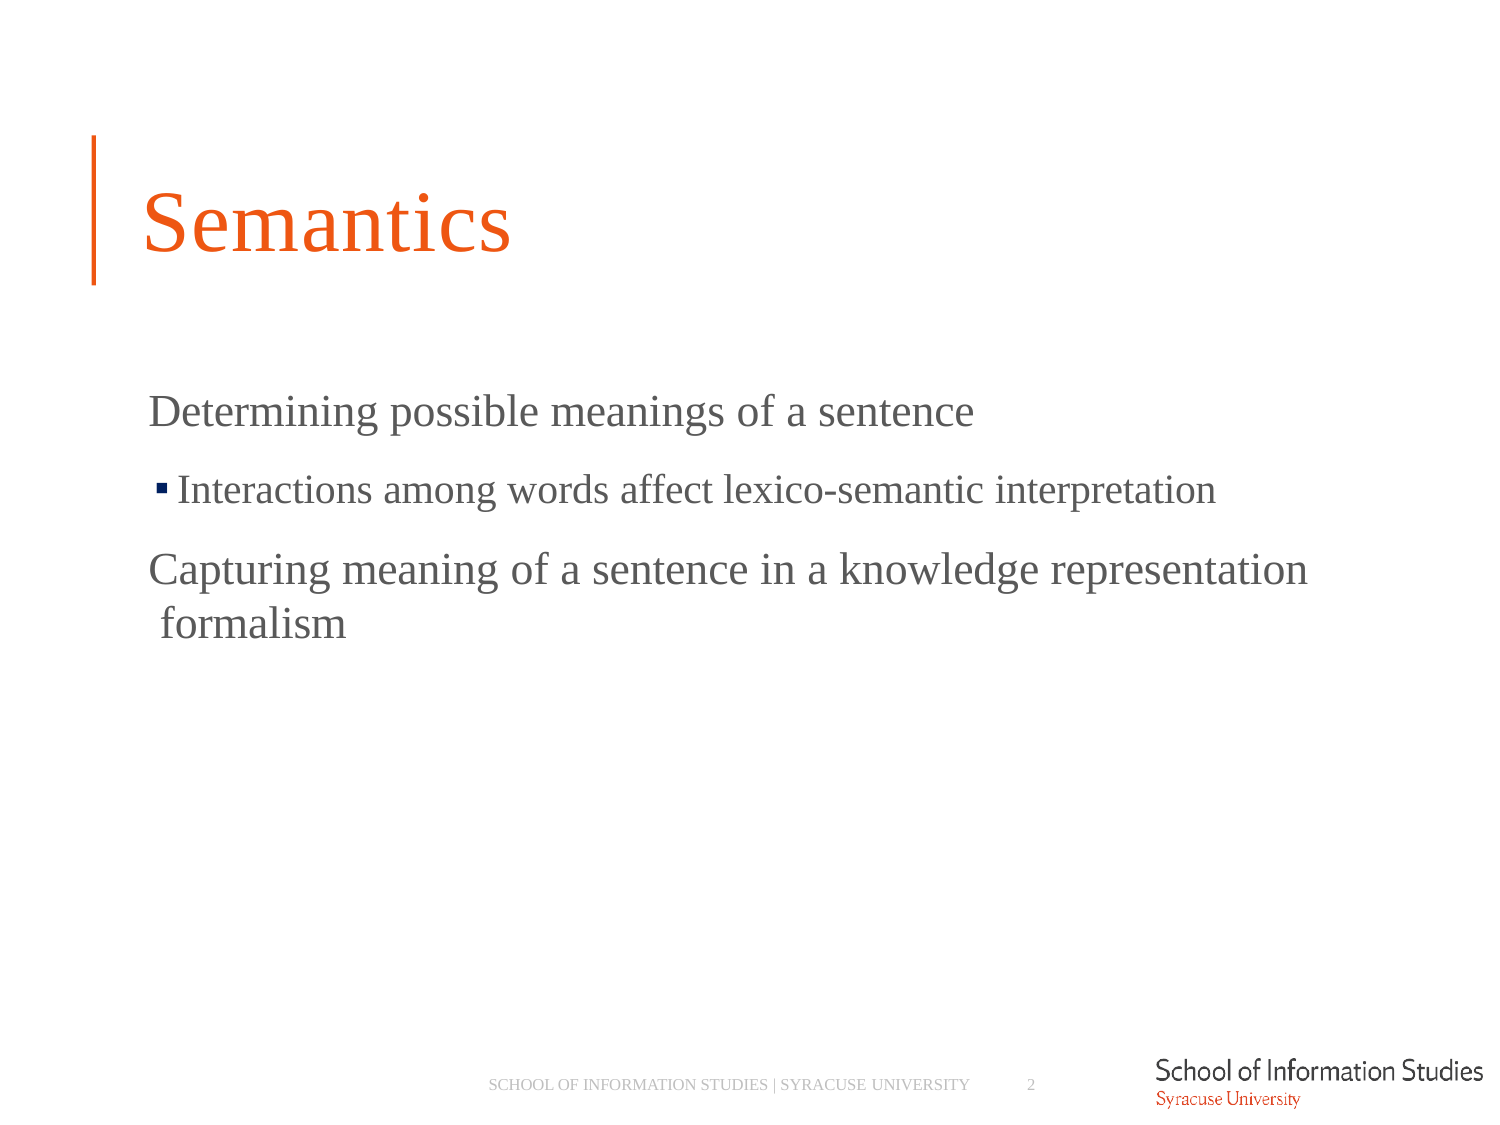

# Semantics
Determining possible meanings of a sentence
Interactions among words affect lexico-semantic interpretation
Capturing meaning of a sentence in a knowledge representation  formalism
SCHOOL OF INFORMATION STUDIES | SYRACUSE UNIVERSITY
2